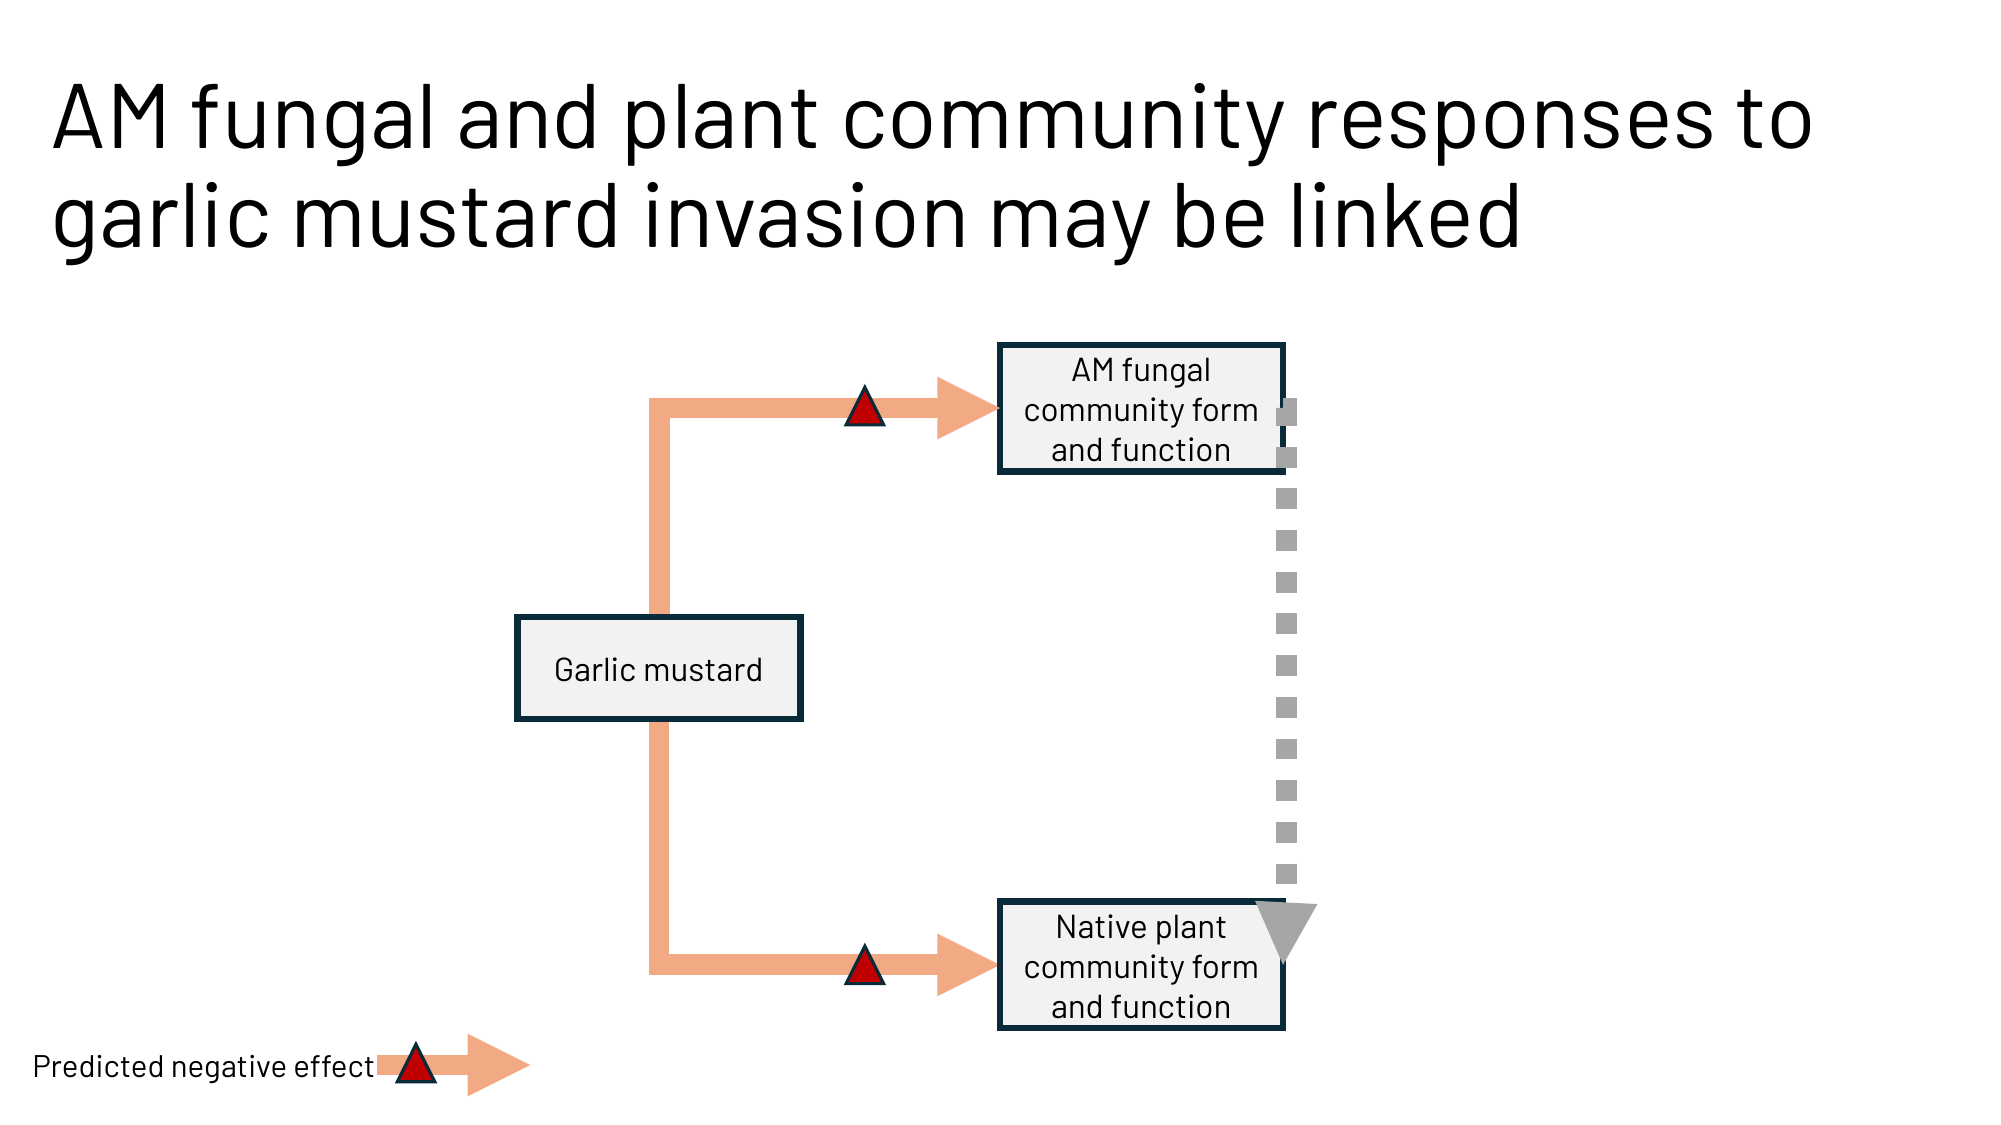

# AM fungal and plant community responses to garlic mustard invasion may be linked
AM fungal community form and function

Garlic mustard
Native plant community form and function

Predicted negative effect